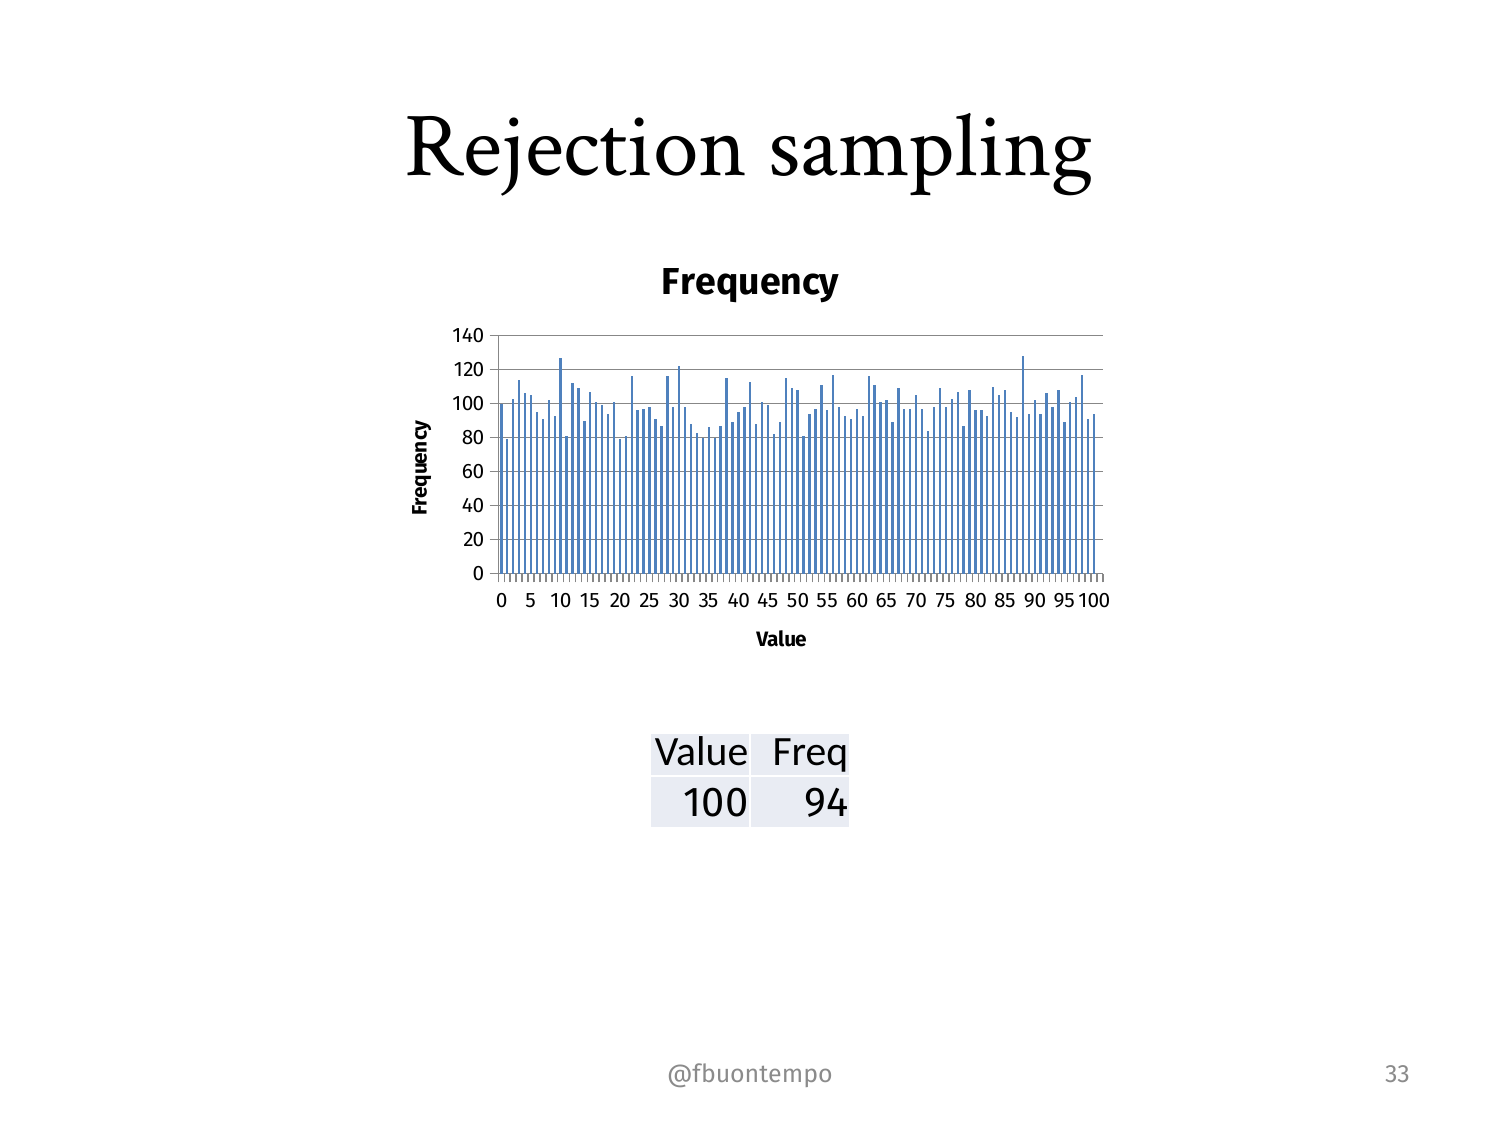

# Rejection sampling

### Chart:

| Category | Frequency |
|---|---|
| 0 | 100.0 |
| 1 | 79.0 |
| 2 | 103.0 |
| 3 | 114.0 |
| 4 | 106.0 |
| 5 | 105.0 |
| 6 | 95.0 |
| 7 | 91.0 |
| 8 | 102.0 |
| 9 | 93.0 |
| 10 | 127.0 |
| 11 | 81.0 |
| 12 | 112.0 |
| 13 | 109.0 |
| 14 | 90.0 |
| 15 | 107.0 |
| 16 | 101.0 |
| 17 | 99.0 |
| 18 | 94.0 |
| 19 | 101.0 |
| 20 | 79.0 |
| 21 | 81.0 |
| 22 | 116.0 |
| 23 | 96.0 |
| 24 | 97.0 |
| 25 | 98.0 |
| 26 | 91.0 |
| 27 | 87.0 |
| 28 | 116.0 |
| 29 | 98.0 |
| 30 | 122.0 |
| 31 | 98.0 |
| 32 | 88.0 |
| 33 | 83.0 |
| 34 | 80.0 |
| 35 | 86.0 |
| 36 | 80.0 |
| 37 | 87.0 |
| 38 | 115.0 |
| 39 | 89.0 |
| 40 | 95.0 |
| 41 | 98.0 |
| 42 | 113.0 |
| 43 | 88.0 |
| 44 | 101.0 |
| 45 | 99.0 |
| 46 | 82.0 |
| 47 | 89.0 |
| 48 | 115.0 |
| 49 | 109.0 |
| 50 | 108.0 |
| 51 | 81.0 |
| 52 | 94.0 |
| 53 | 97.0 |
| 54 | 111.0 |
| 55 | 96.0 |
| 56 | 117.0 |
| 57 | 98.0 |
| 58 | 93.0 |
| 59 | 91.0 |
| 60 | 97.0 |
| 61 | 93.0 |
| 62 | 116.0 |
| 63 | 111.0 |
| 64 | 101.0 |
| 65 | 102.0 |
| 66 | 89.0 |
| 67 | 109.0 |
| 68 | 97.0 |
| 69 | 97.0 |
| 70 | 105.0 |
| 71 | 97.0 |
| 72 | 84.0 |
| 73 | 98.0 |
| 74 | 109.0 |
| 75 | 98.0 |
| 76 | 103.0 |
| 77 | 107.0 |
| 78 | 87.0 |
| 79 | 108.0 |
| 80 | 96.0 |
| 81 | 96.0 |
| 82 | 93.0 |
| 83 | 110.0 |
| 84 | 105.0 |
| 85 | 108.0 |
| 86 | 95.0 |
| 87 | 92.0 |
| 88 | 128.0 |
| 89 | 94.0 |
| 90 | 102.0 |
| 91 | 94.0 |
| 92 | 106.0 |
| 93 | 98.0 |
| 94 | 108.0 |
| 95 | 89.0 |
| 96 | 101.0 |
| 97 | 104.0 |
| 98 | 117.0 |
| 99 | 91.0 |
| 100 | 94.0 |
| More | 0.0 |
| Value | Freq |
| --- | --- |
| 100 | 94 |
@fbuontempo
33